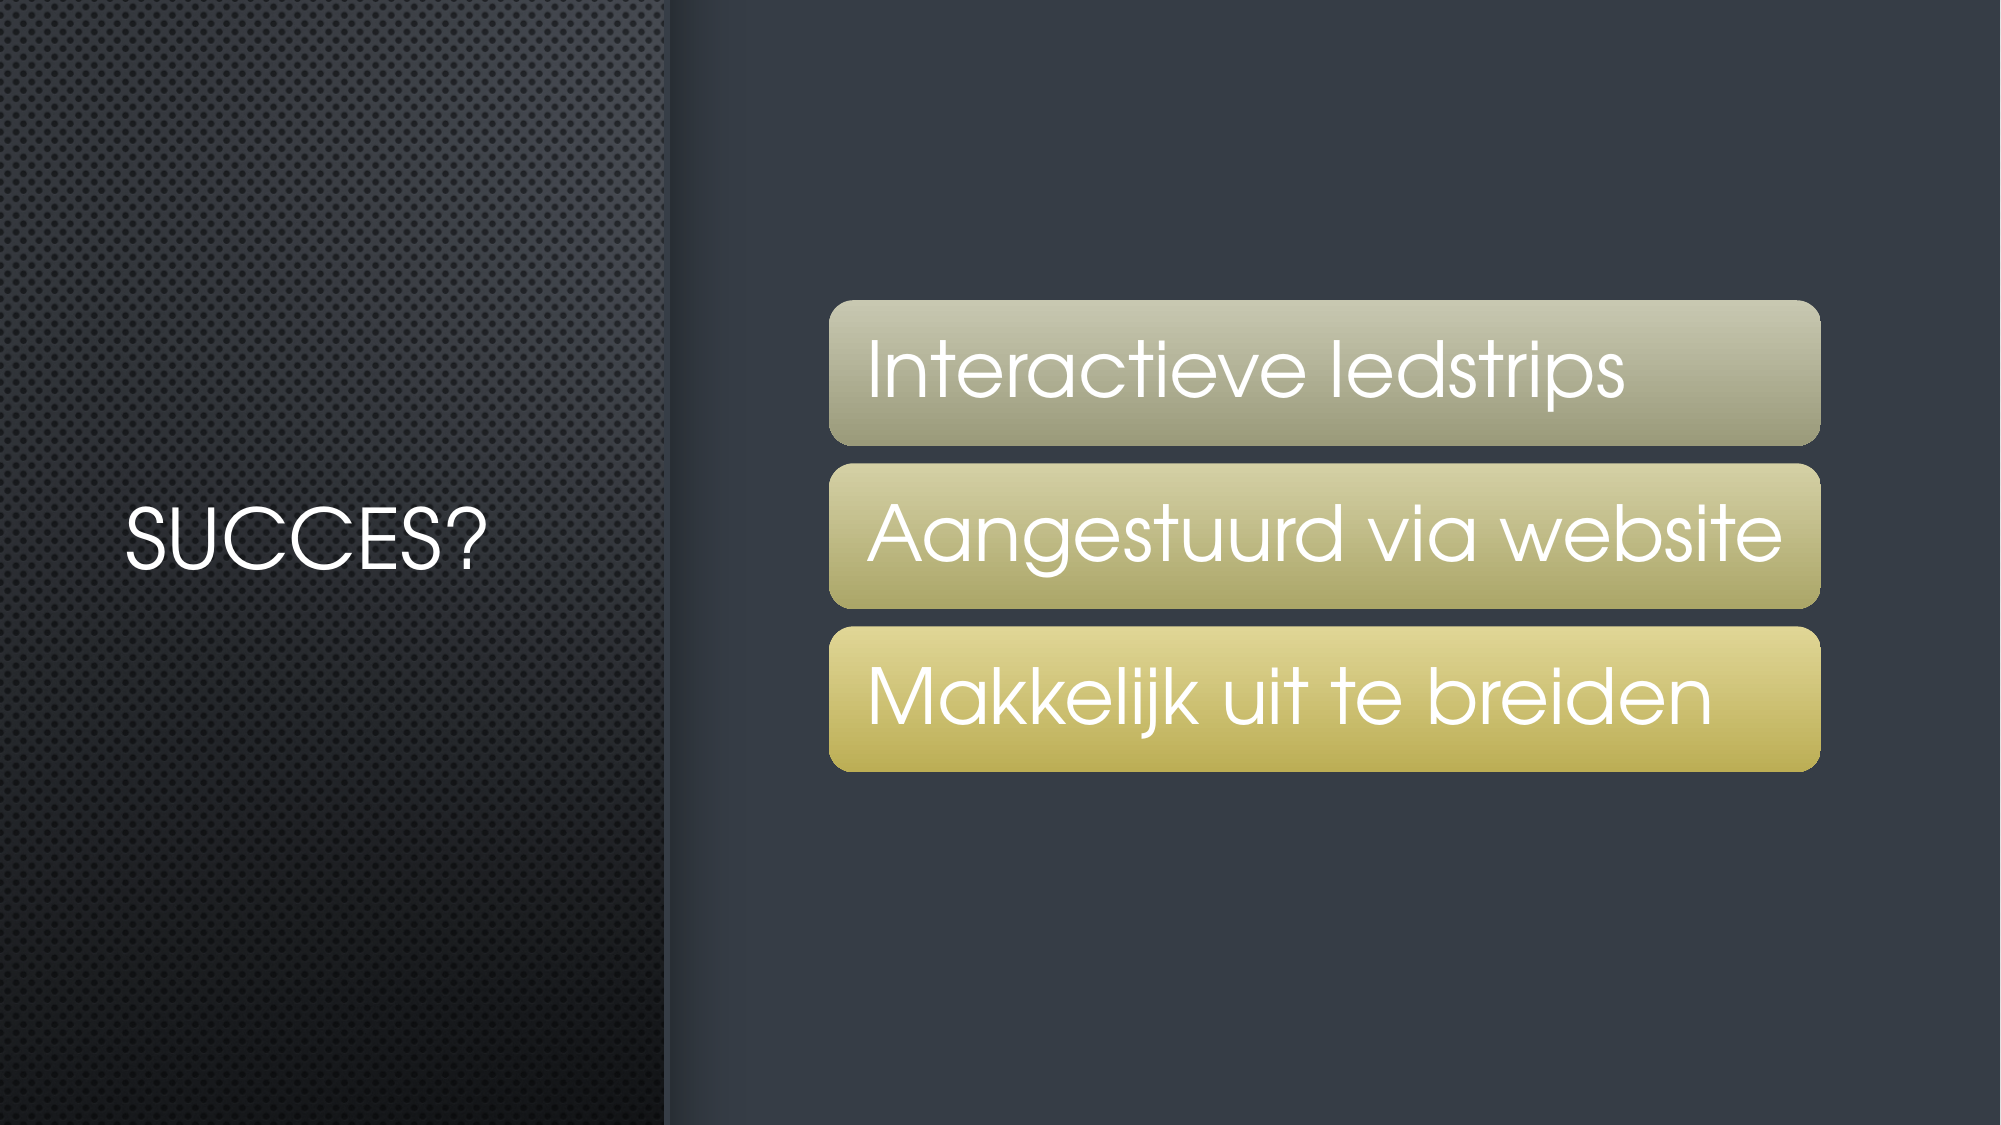

Interactieve ledstrips
Aangestuurd via website
Makkelijk uit te breiden
# Succes?